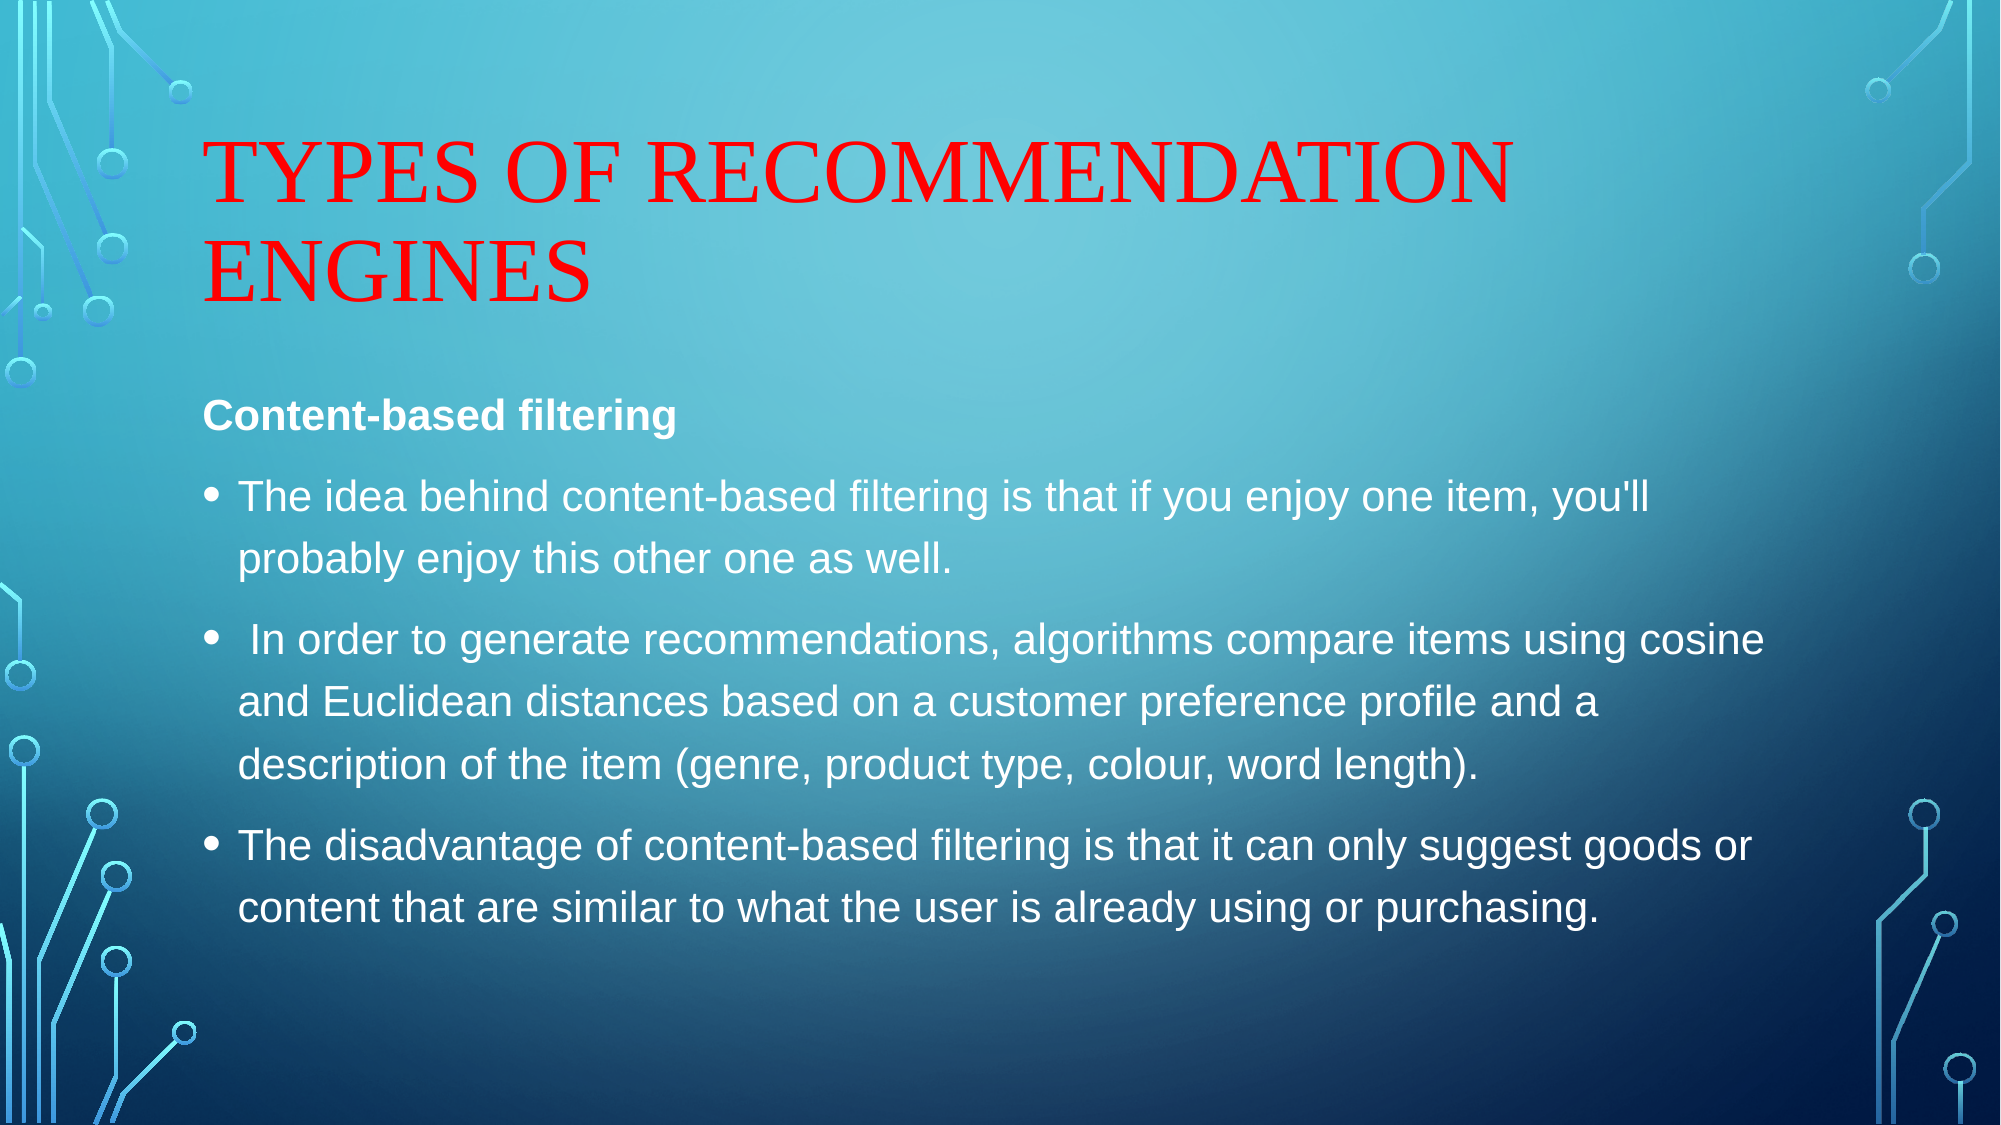

# Types of Recommendation Engines
Content-based filtering
The idea behind content-based filtering is that if you enjoy one item, you'll probably enjoy this other one as well.
 In order to generate recommendations, algorithms compare items using cosine and Euclidean distances based on a customer preference profile and a description of the item (genre, product type, colour, word length).
The disadvantage of content-based filtering is that it can only suggest goods or content that are similar to what the user is already using or purchasing.